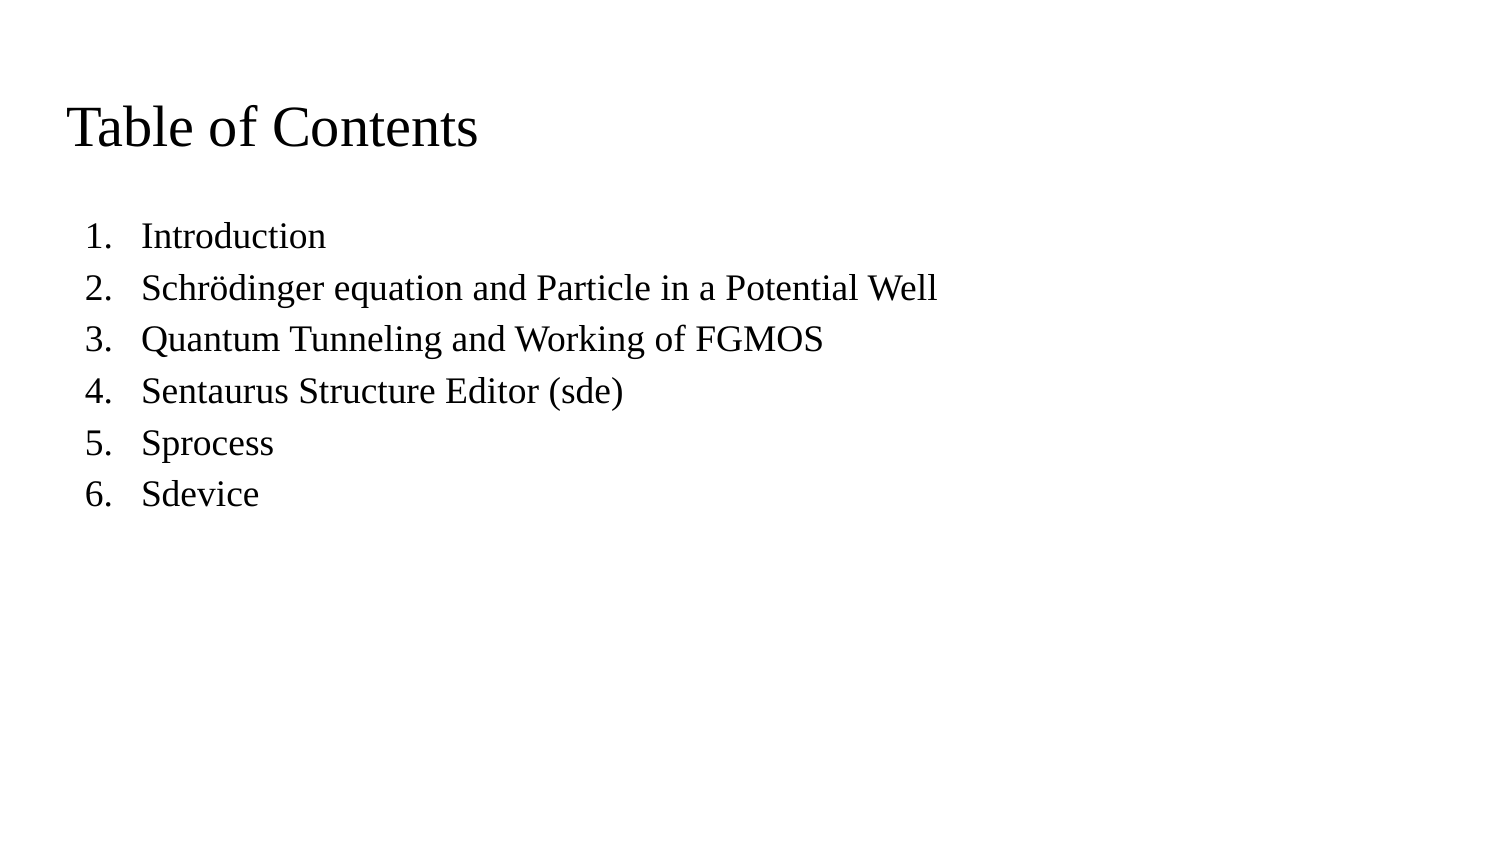

# Table of Contents
Introduction
Schrödinger equation and Particle in a Potential Well
Quantum Tunneling and Working of FGMOS
Sentaurus Structure Editor (sde)
Sprocess
Sdevice